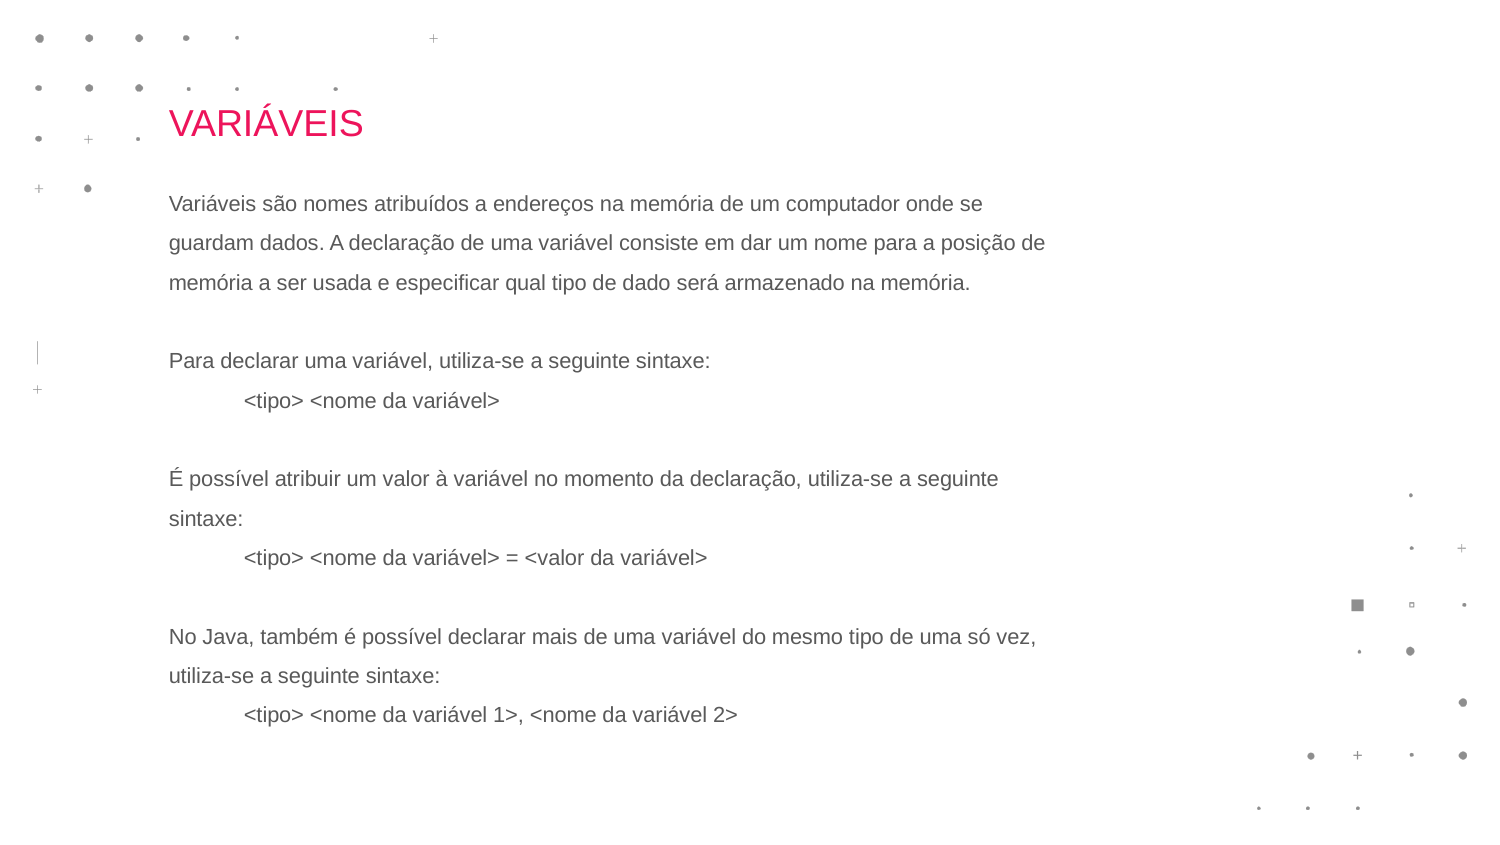

VARIÁVEIS
Variáveis são nomes atribuídos a endereços na memória de um computador onde se guardam dados. A declaração de uma variável consiste em dar um nome para a posição de memória a ser usada e especificar qual tipo de dado será armazenado na memória.

Para declarar uma variável, utiliza-se a seguinte sintaxe:
<tipo> <nome da variável>

É possível atribuir um valor à variável no momento da declaração, utiliza-se a seguinte sintaxe:
<tipo> <nome da variável> = <valor da variável>

No Java, também é possível declarar mais de uma variável do mesmo tipo de uma só vez, utiliza-se a seguinte sintaxe:
<tipo> <nome da variável 1>, <nome da variável 2>